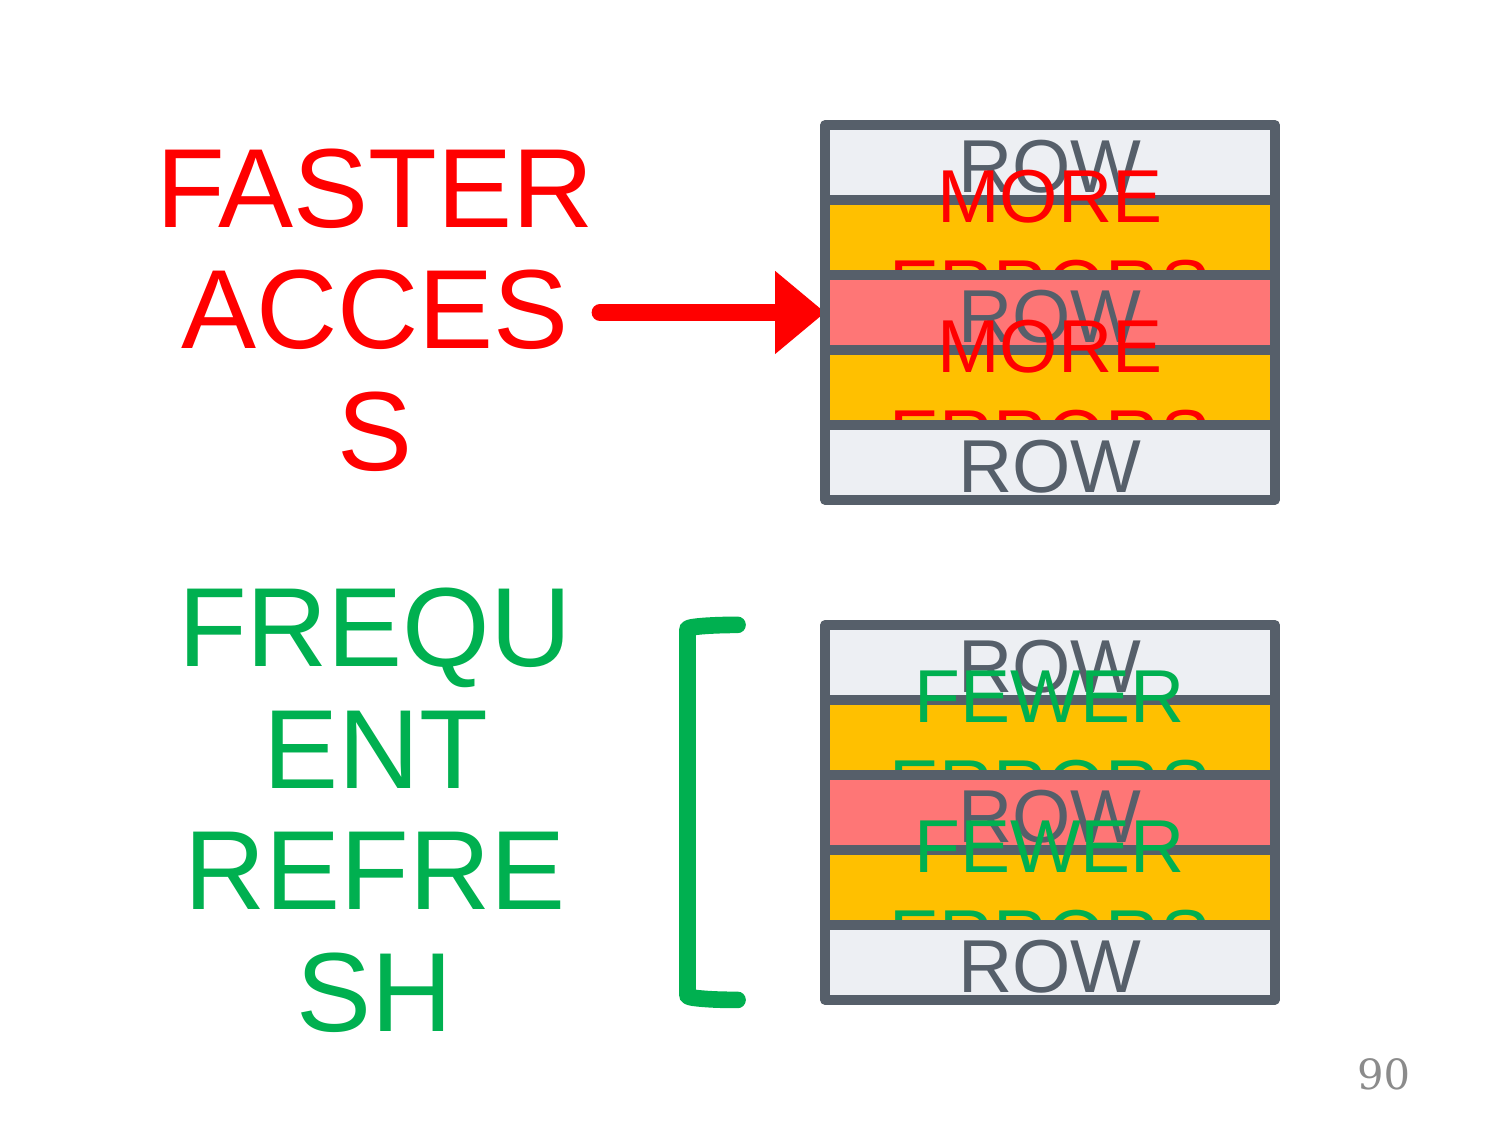

ROW
FASTER ACCESS
MORE ERRORS
ROW
MORE ERRORS
ROW

ROW
FREQUENT REFRESH
FEWER ERRORS
ROW
FEWER ERRORS
ROW
90